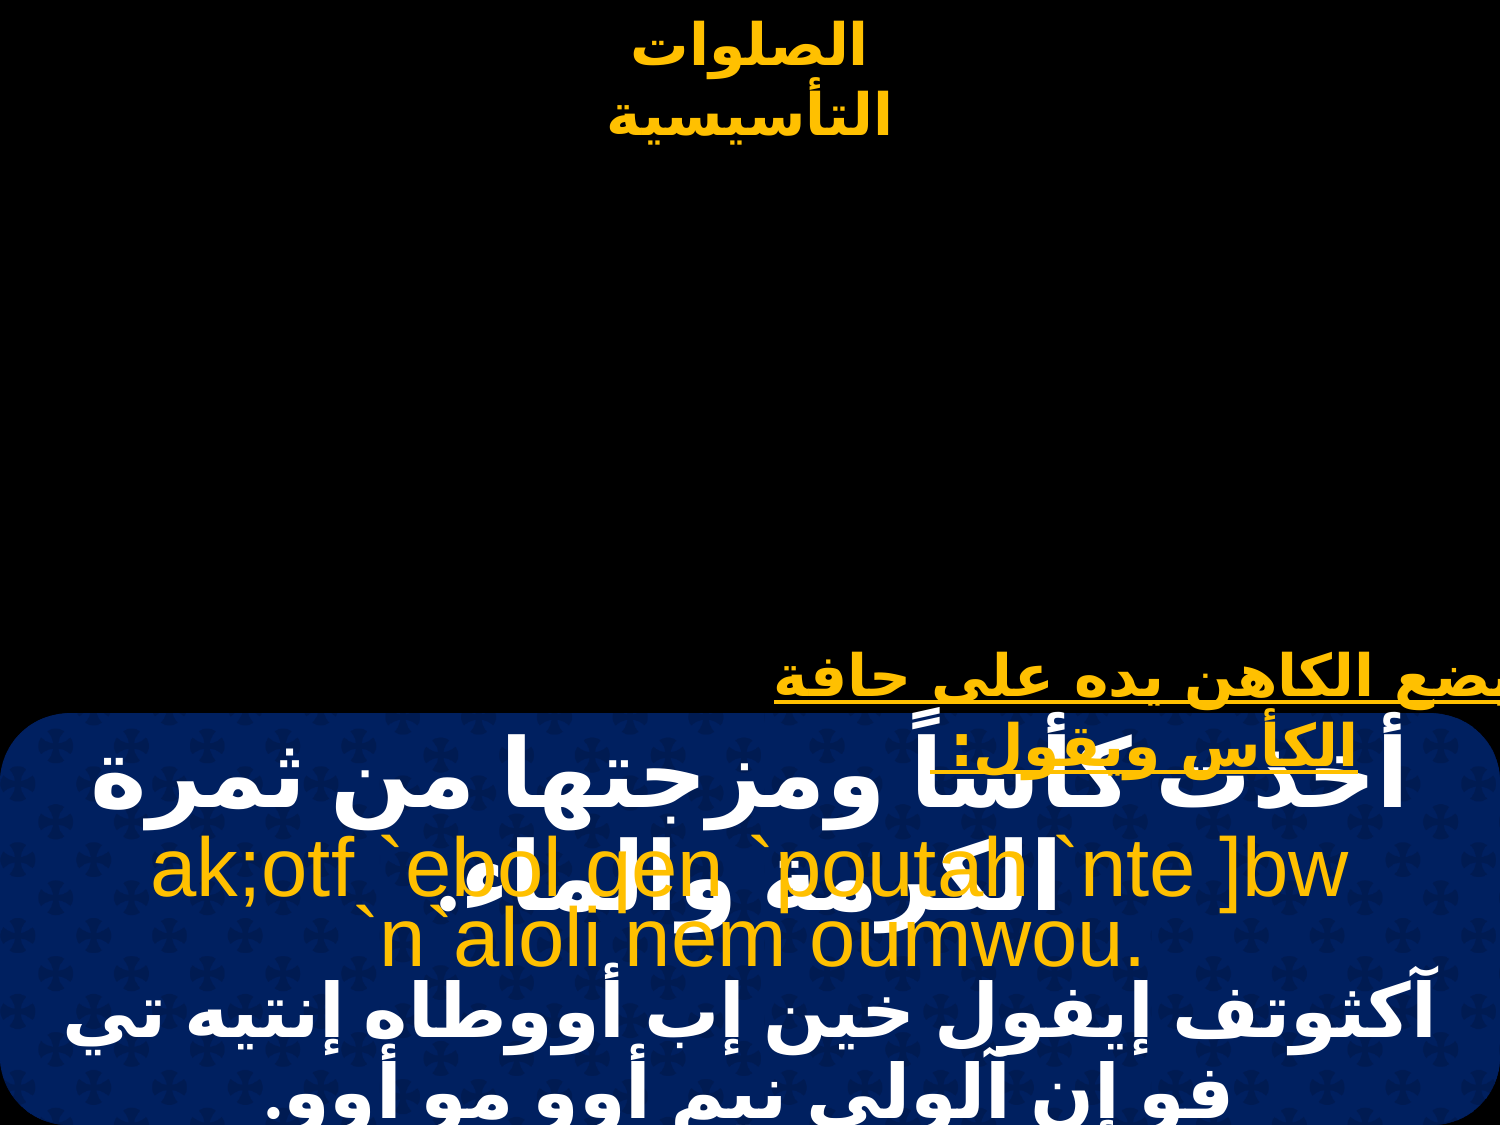

يضع الكاهن يده على حافة الكأس ويقول:
# أخذت كأساً ومزجتها من ثمرة الكرمة والماء.
ak;otf `ebol qen `poutah `nte ]bw `n`aloli nem oumwou.
آكثوتف إيفول خين إب أووطاه إنتيه تي فو إن آلولي نيم أوو مو أوو.